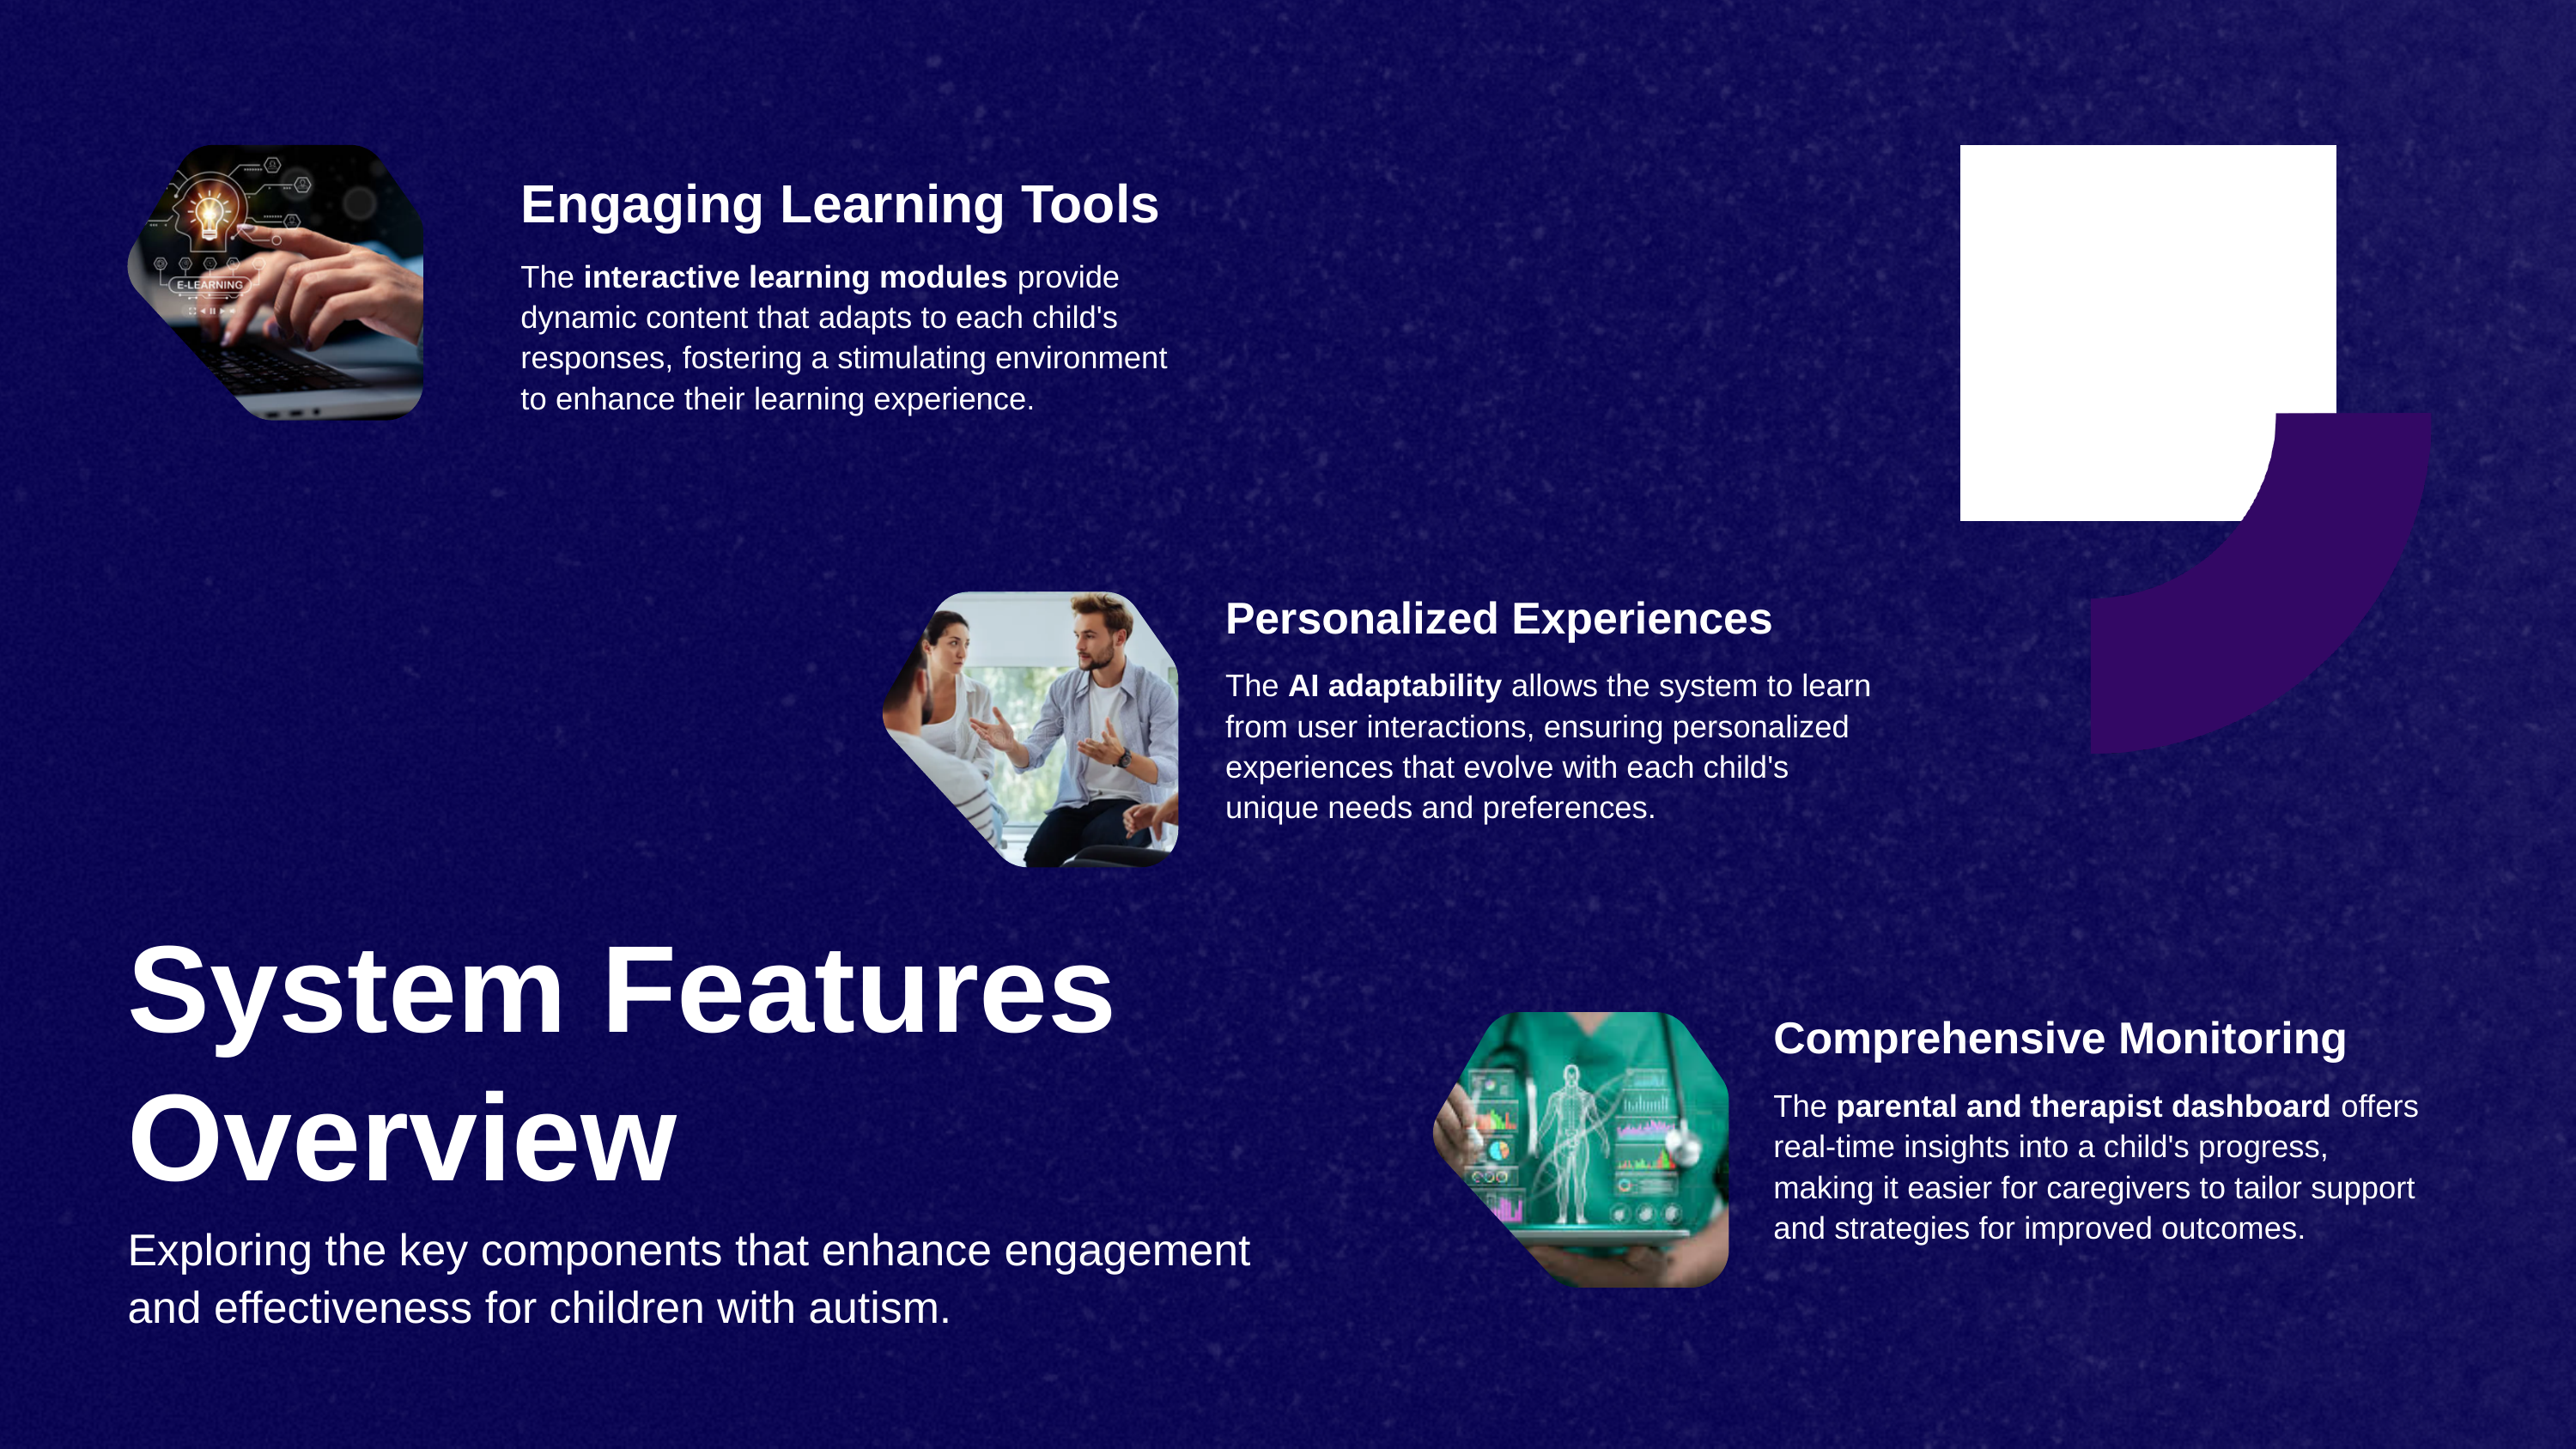

Engaging Learning Tools
The interactive learning modules provide dynamic content that adapts to each child's responses, fostering a stimulating environment to enhance their learning experience.

Personalized Experiences
The AI adaptability allows the system to learn from user interactions, ensuring personalized experiences that evolve with each child's unique needs and preferences.
System Features Overview
Exploring the key components that enhance engagement and effectiveness for children with autism.

Comprehensive Monitoring
The parental and therapist dashboard offers real-time insights into a child's progress, making it easier for caregivers to tailor support and strategies for improved outcomes.